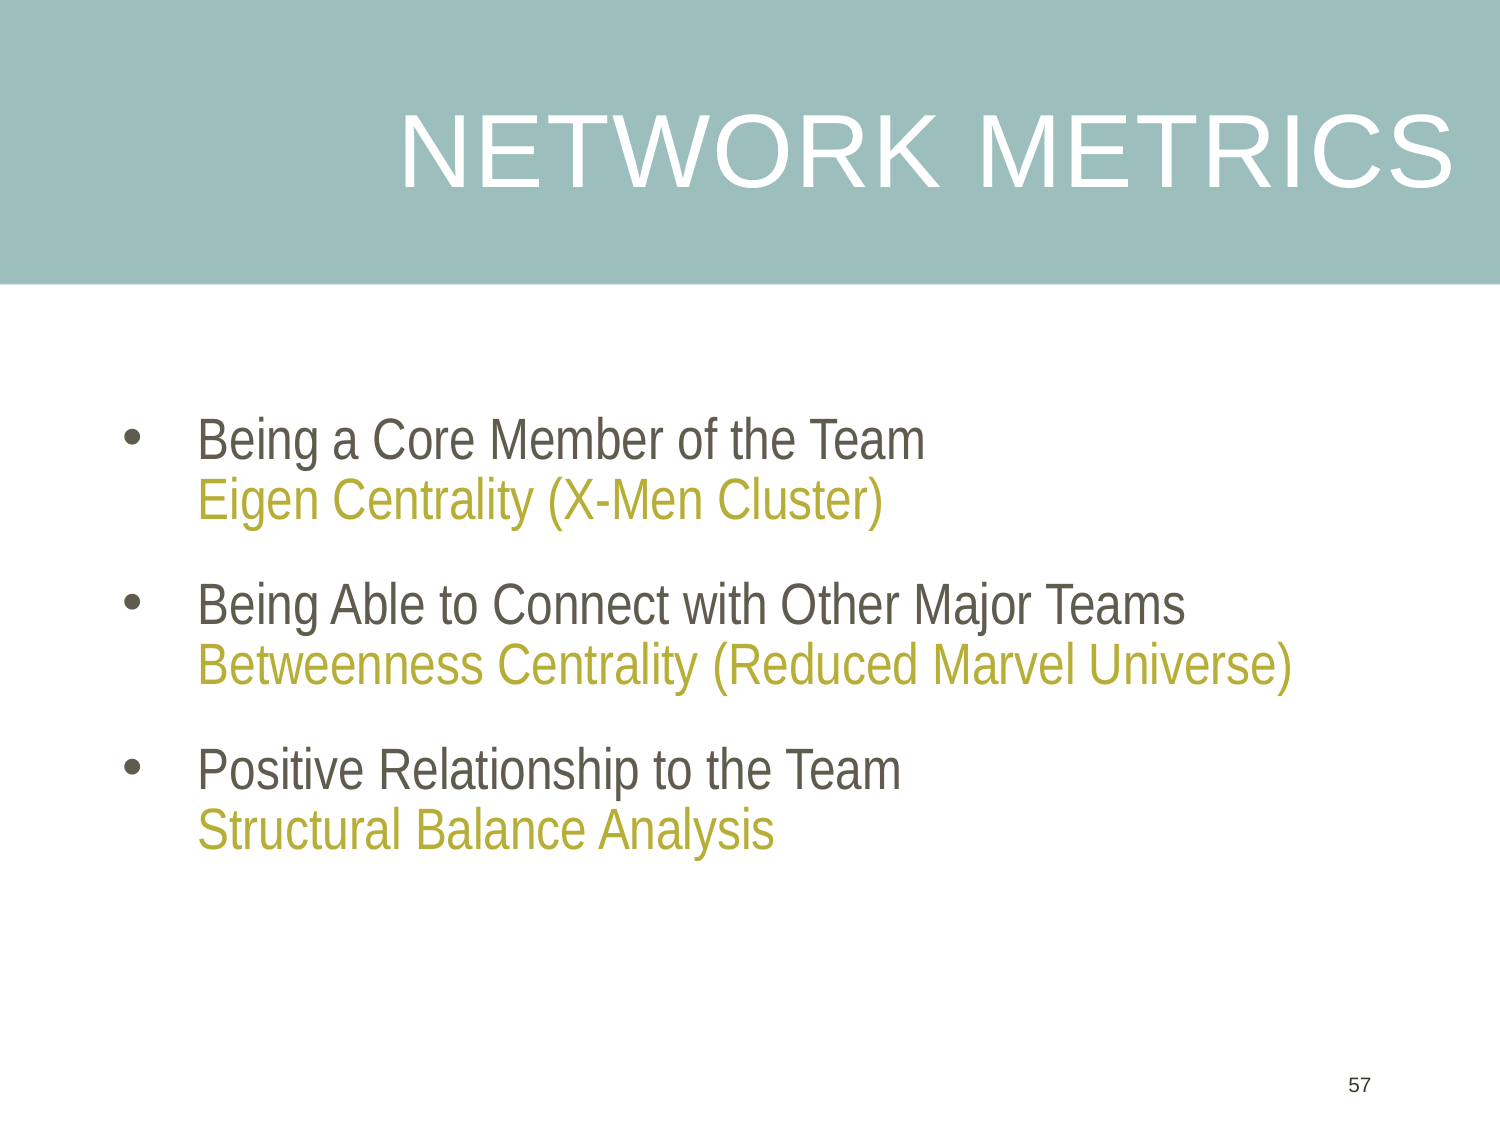

Network Metrics
Being a Core Member of the Team

Being Able to Connect with Other Major Teams

Positive Relationship to the Team
Eigen Centrality (X-Men Cluster)

Betweenness Centrality (Reduced Marvel Universe)

Structural Balance Analysis
57